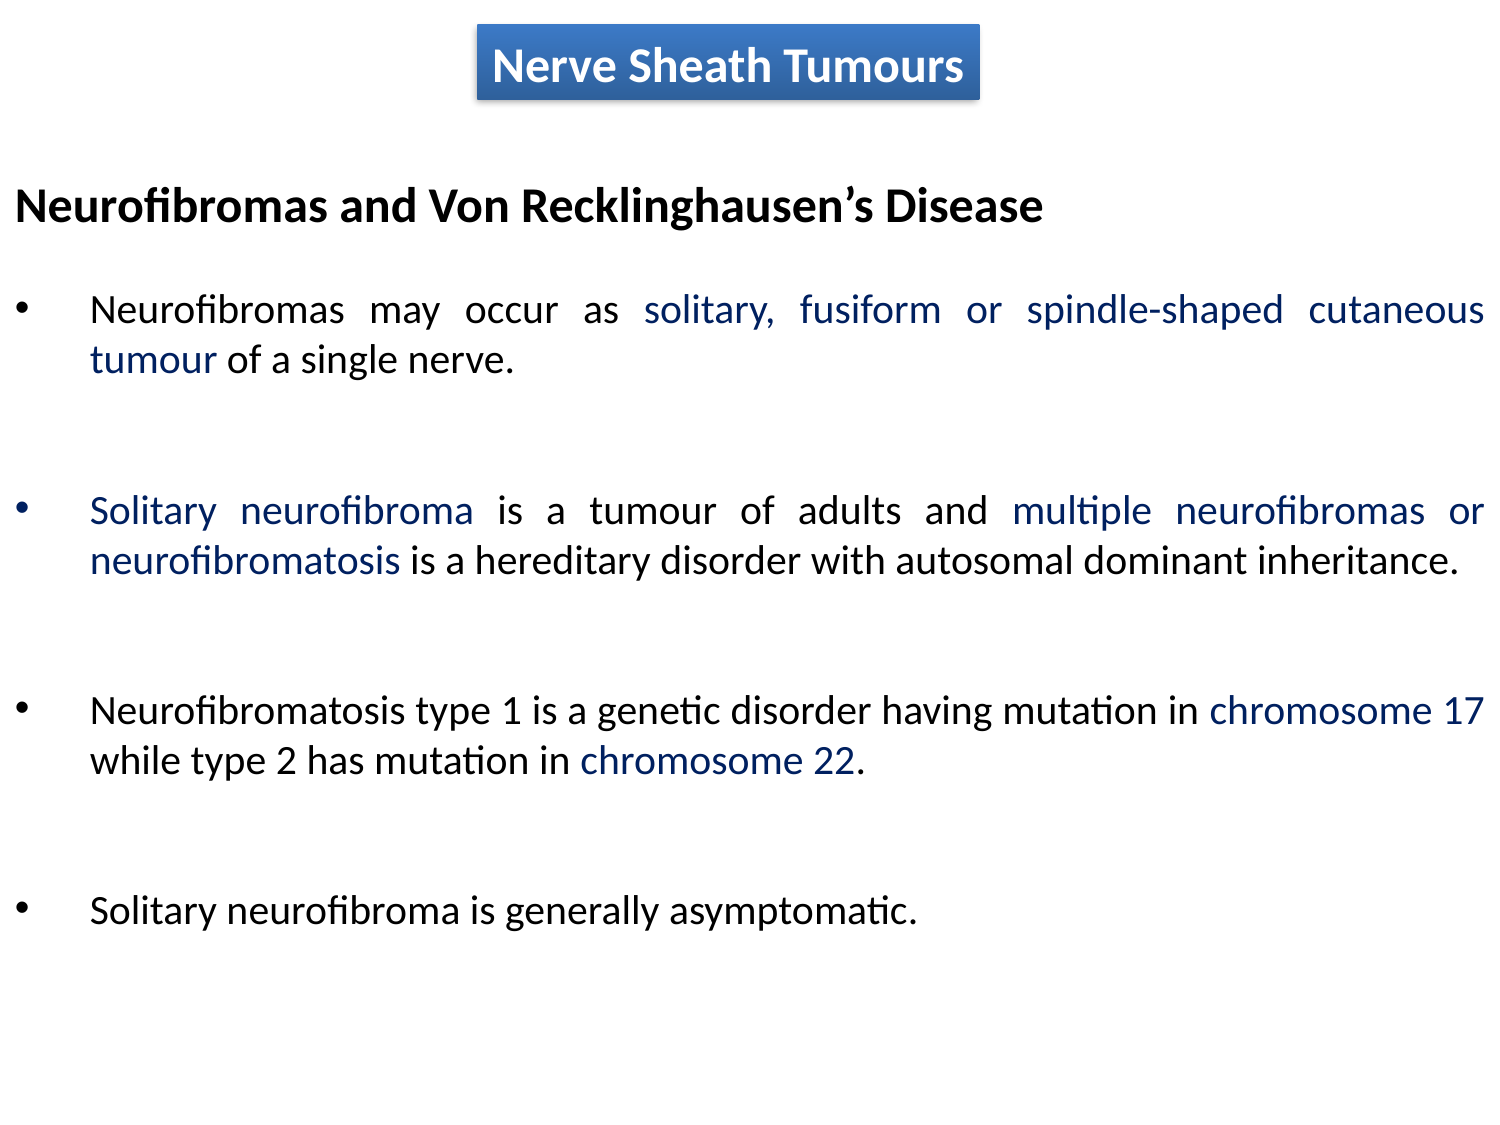

Nerve Sheath Tumours
Neurofibromas and Von Recklinghausen’s Disease

Neurofibromas may occur as solitary, fusiform or spindle-shaped cutaneous tumour of a single nerve.

Solitary neurofibroma is a tumour of adults and multiple neurofibromas or neurofibromatosis is a hereditary disorder with autosomal dominant inheritance.

Neurofibromatosis type 1 is a genetic disorder having mutation in chromosome 17 while type 2 has mutation in chromosome 22.

Solitary neurofibroma is generally asymptomatic.